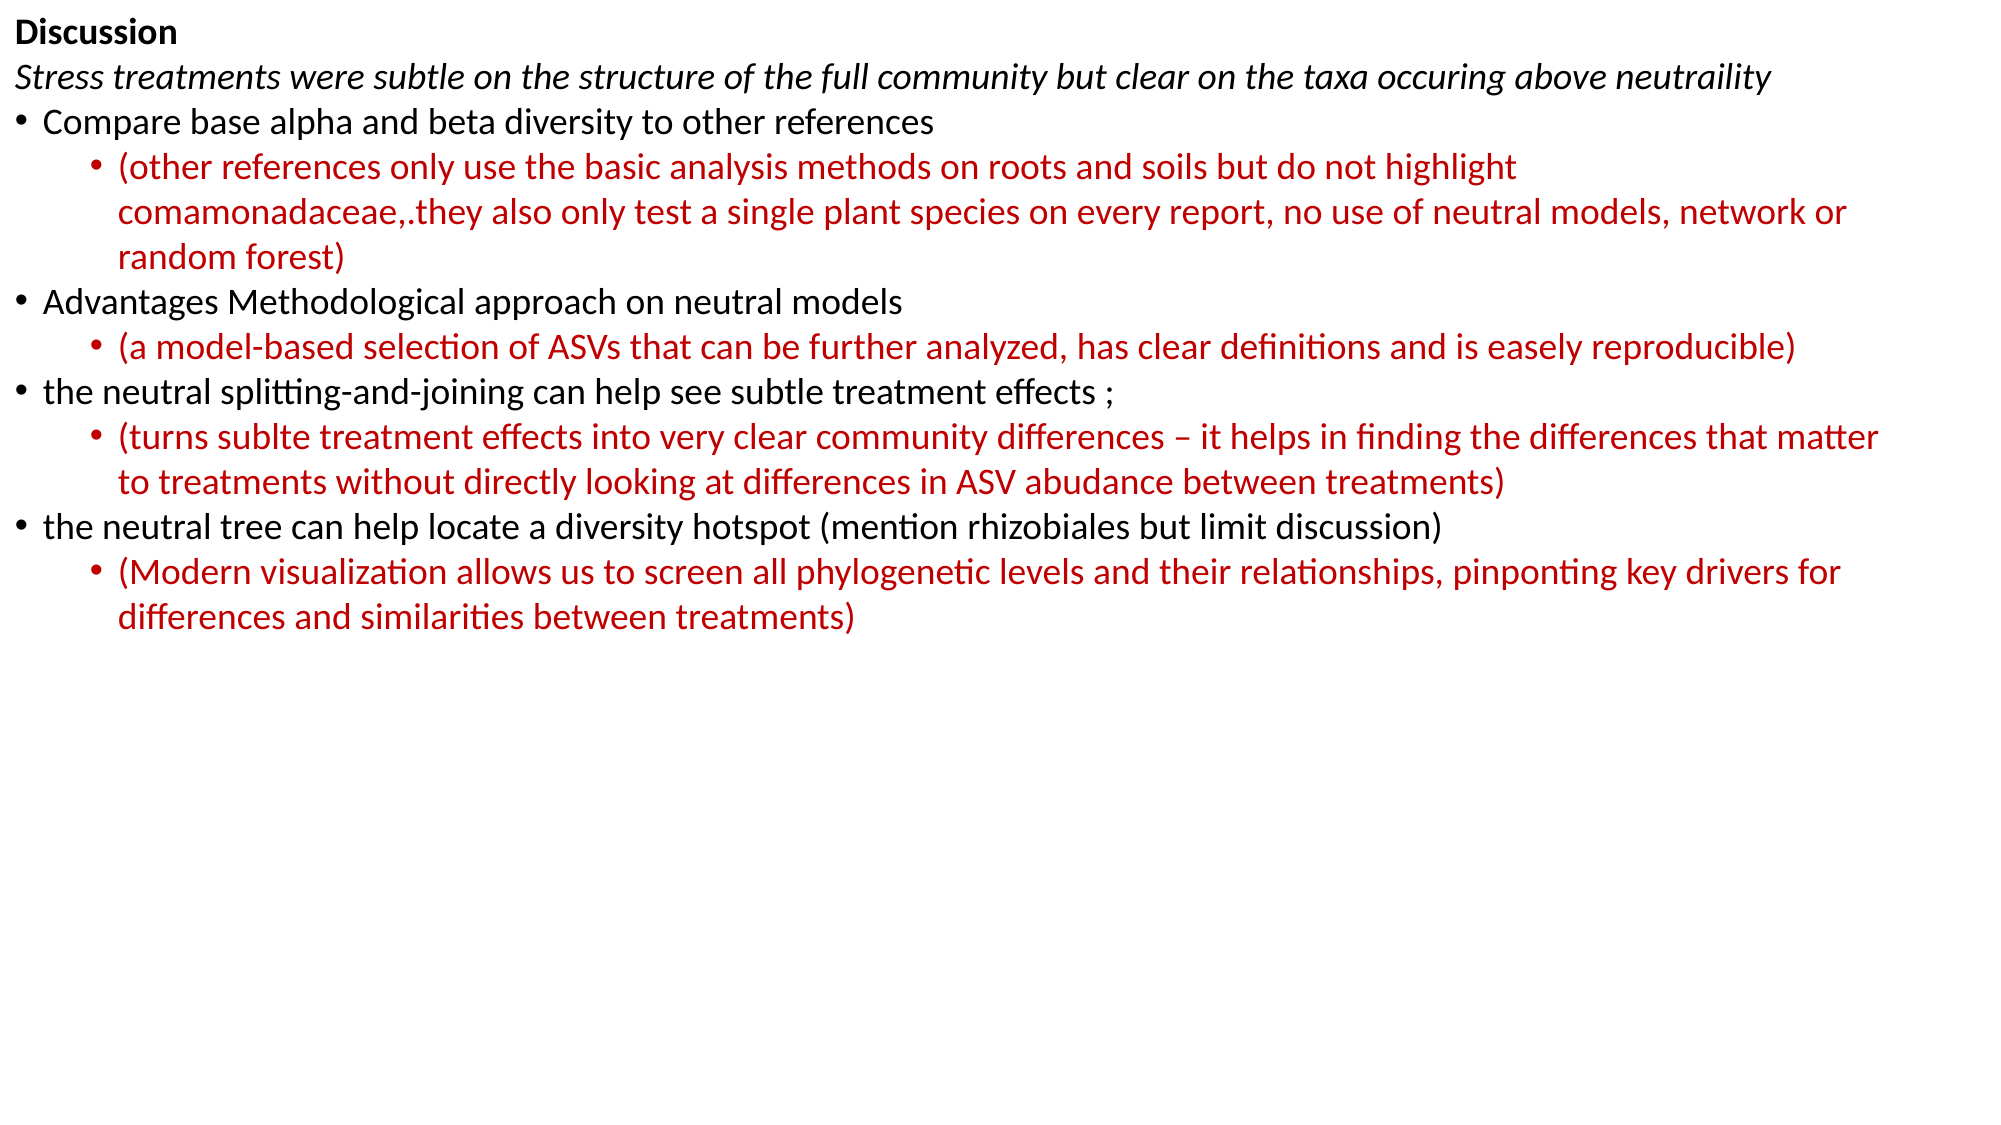

Discussion
Stress treatments were subtle on the structure of the full community but clear on the taxa occuring above neutraility
Compare base alpha and beta diversity to other references
(other references only use the basic analysis methods on roots and soils but do not highlight comamonadaceae,.they also only test a single plant species on every report, no use of neutral models, network or random forest)
Advantages Methodological approach on neutral models
(a model-based selection of ASVs that can be further analyzed, has clear definitions and is easely reproducible)
the neutral splitting-and-joining can help see subtle treatment effects ;
(turns sublte treatment effects into very clear community differences – it helps in finding the differences that matter to treatments without directly looking at differences in ASV abudance between treatments)
the neutral tree can help locate a diversity hotspot (mention rhizobiales but limit discussion)
(Modern visualization allows us to screen all phylogenetic levels and their relationships, pinponting key drivers for differences and similarities between treatments)